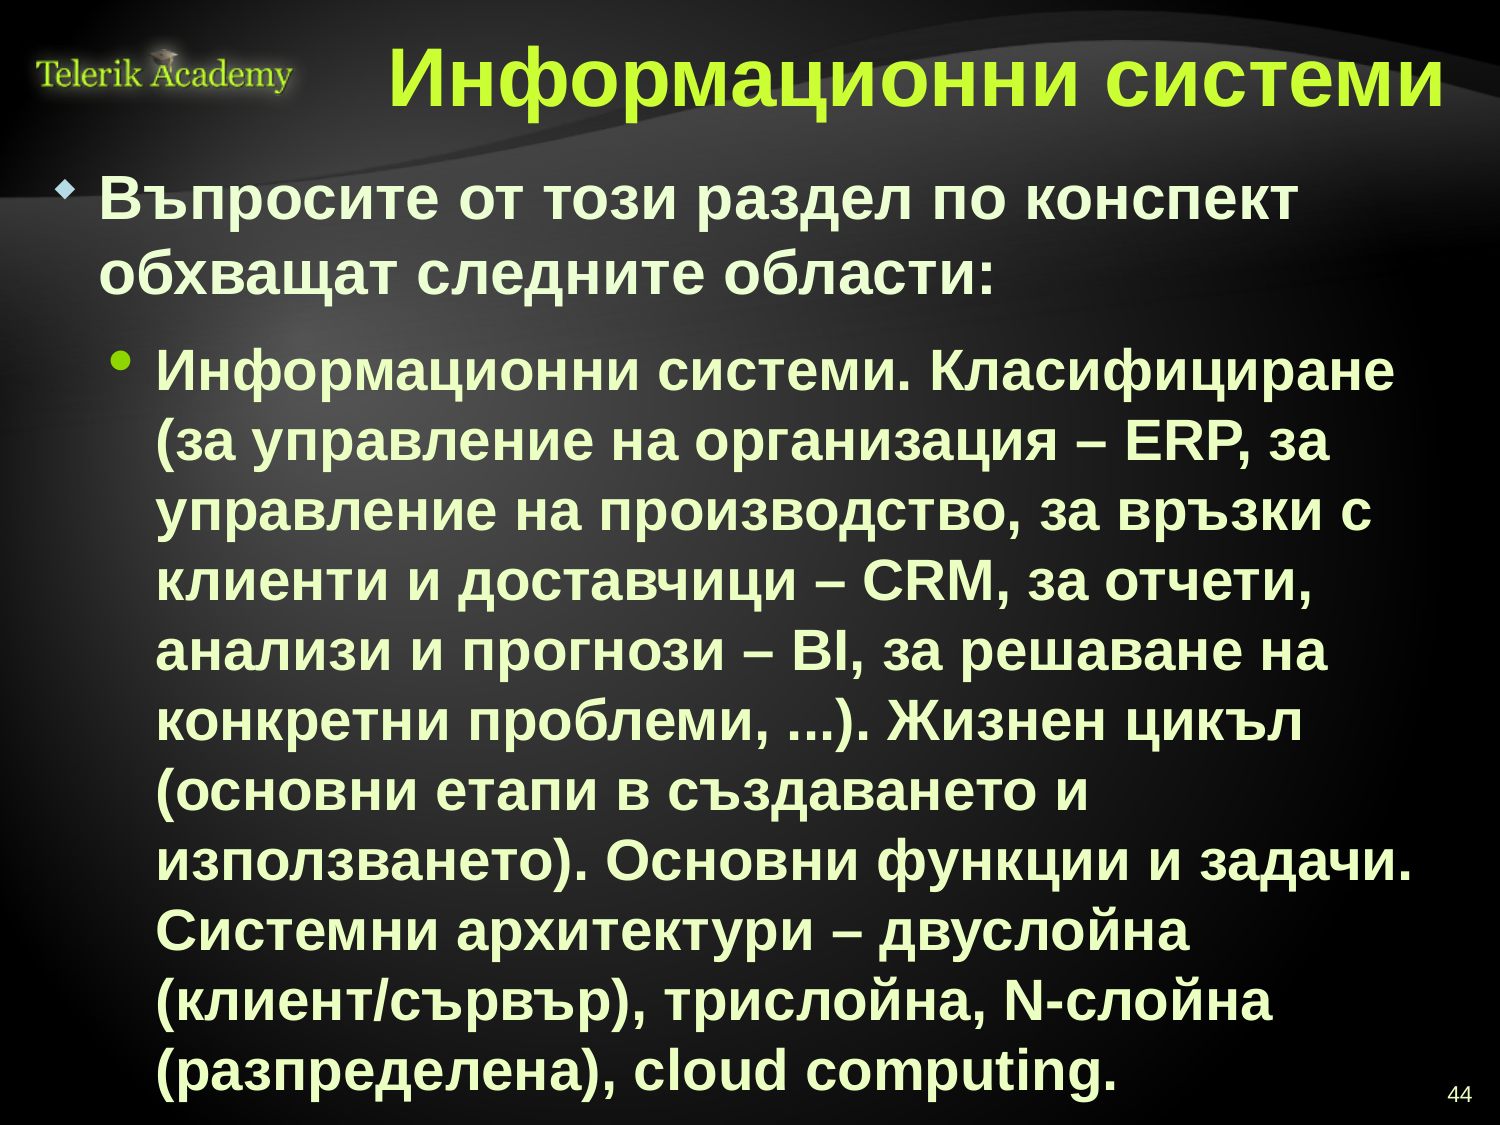

# Информационни системи
Въпросите от този раздел по конспект обхващат следните области:
Информационни системи. Класифициране (за управление на организация – ERP, за управление на производство, за връзки с клиенти и доставчици – CRM, за отчети, анализи и прогнози – BI, за решаване на конкретни проблеми, ...). Жизнен цикъл (основни етапи в създаването и използването). Основни функции и задачи. Системни архитектури – двуслойна (клиент/сървър), трислойна, N-слойна (разпределена), cloud computing.
44